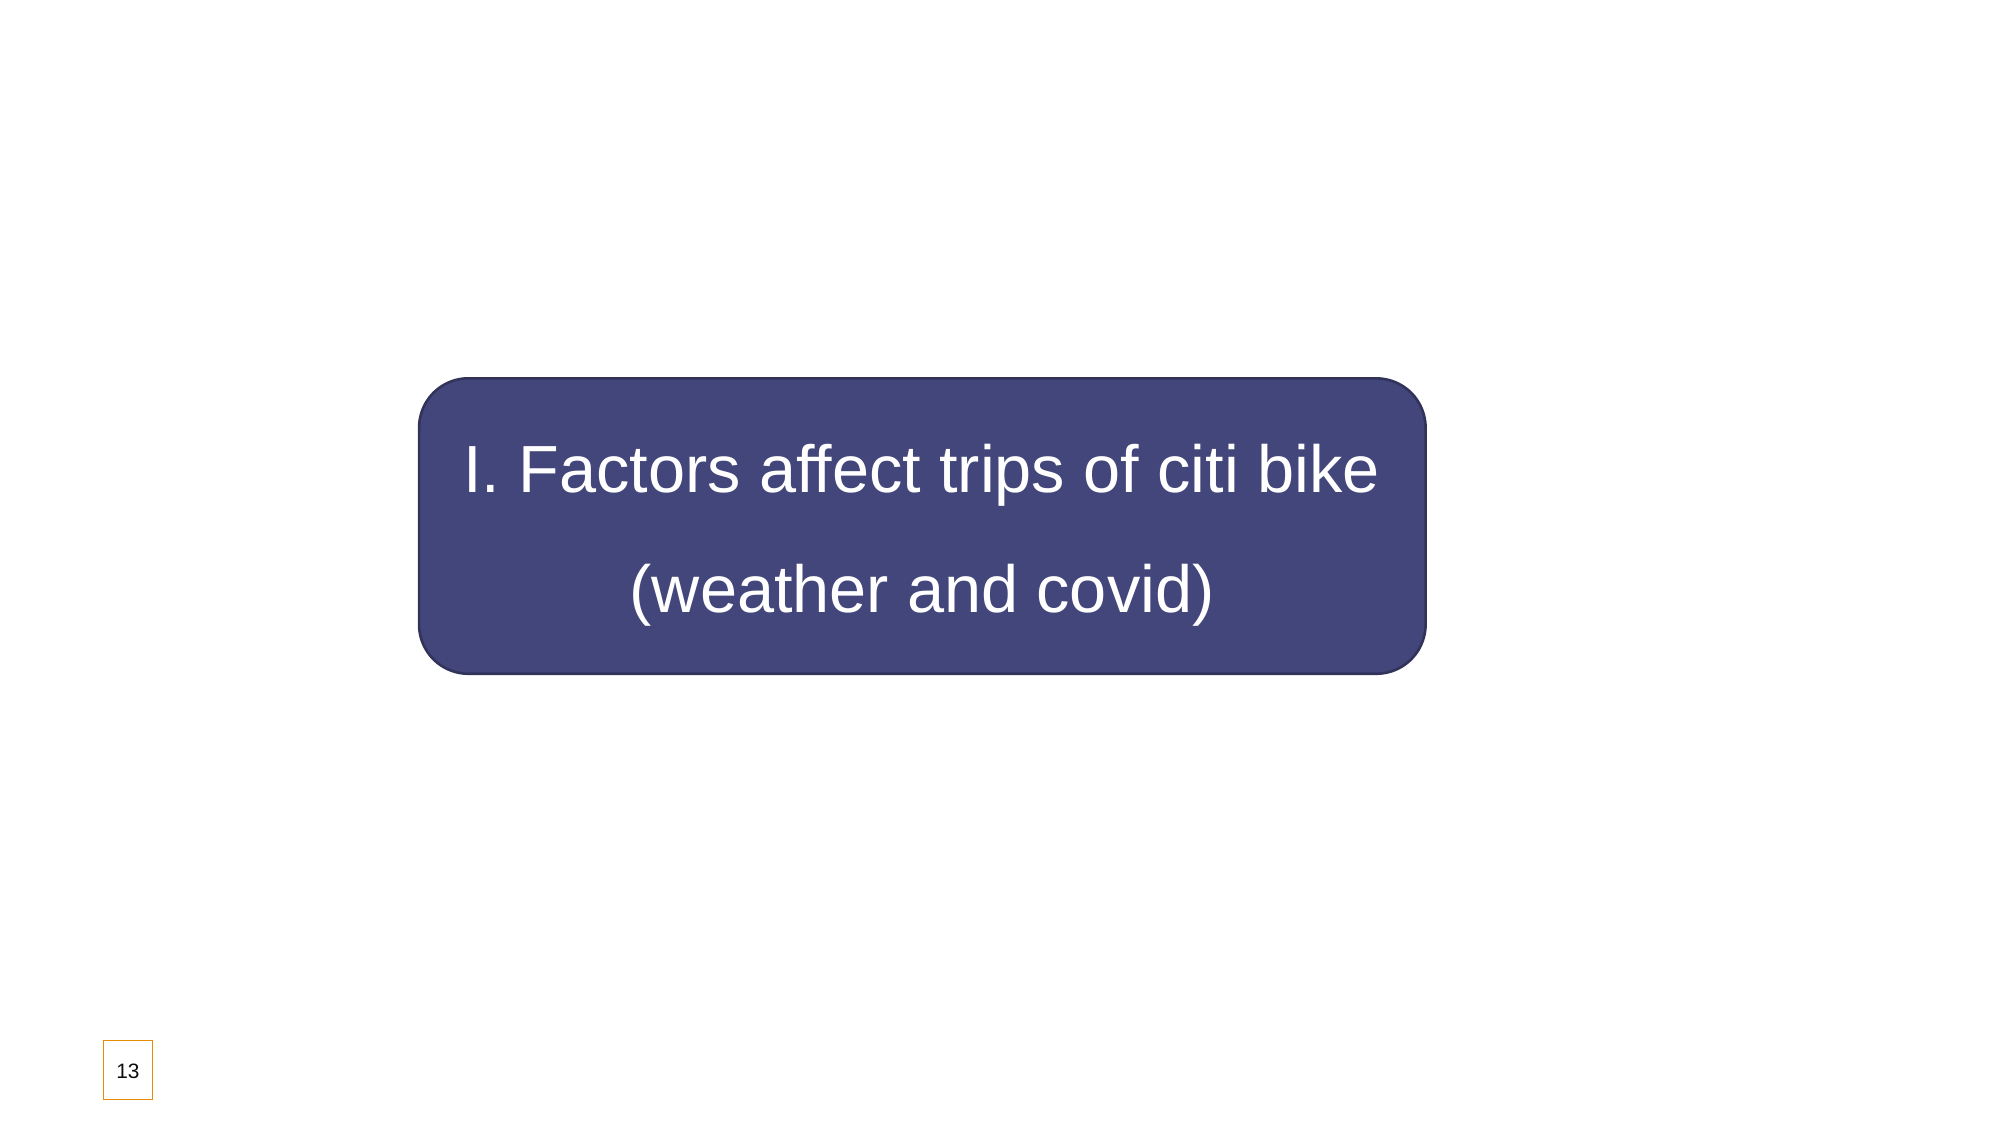

I. Factors affect trips of citi bike (weather and covid)

13